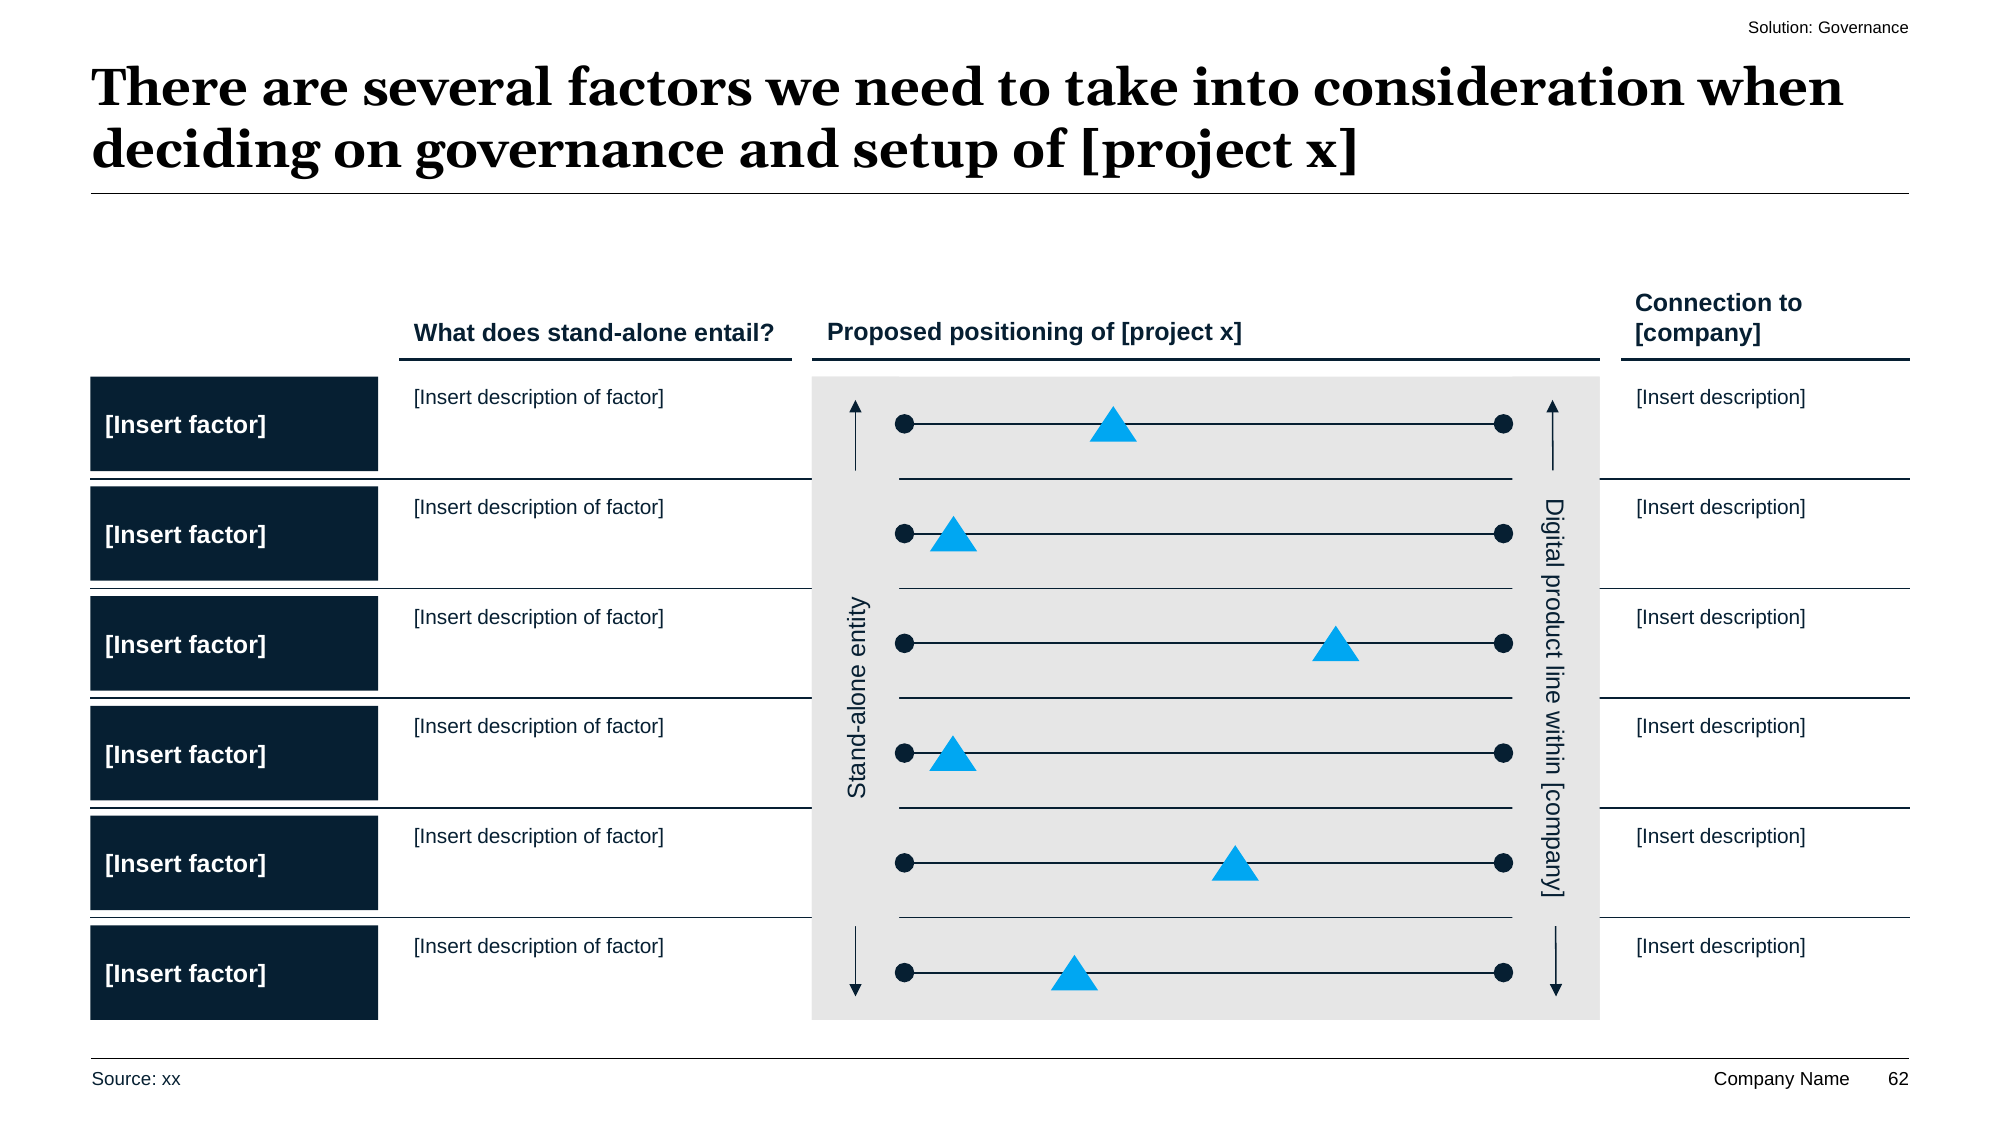

See Slide 175 for example
Solution: Governance
# There are several factors we need to take into consideration when deciding on governance and setup of [project x]

Connection to
[company]
Proposed positioning of [project x]
What does stand-alone entail?
[Insert factor]
[Insert description of factor]
[Insert description]

[Insert factor]
[Insert description of factor]
[Insert description]

[Insert factor]
[Insert description of factor]
[Insert description]

Stand-alone entity
Digital product line within [company]
[Insert factor]
[Insert description of factor]
[Insert description]

[Insert factor]
[Insert description of factor]
[Insert description]

[Insert factor]
[Insert description of factor]
[Insert description]

Source: xx